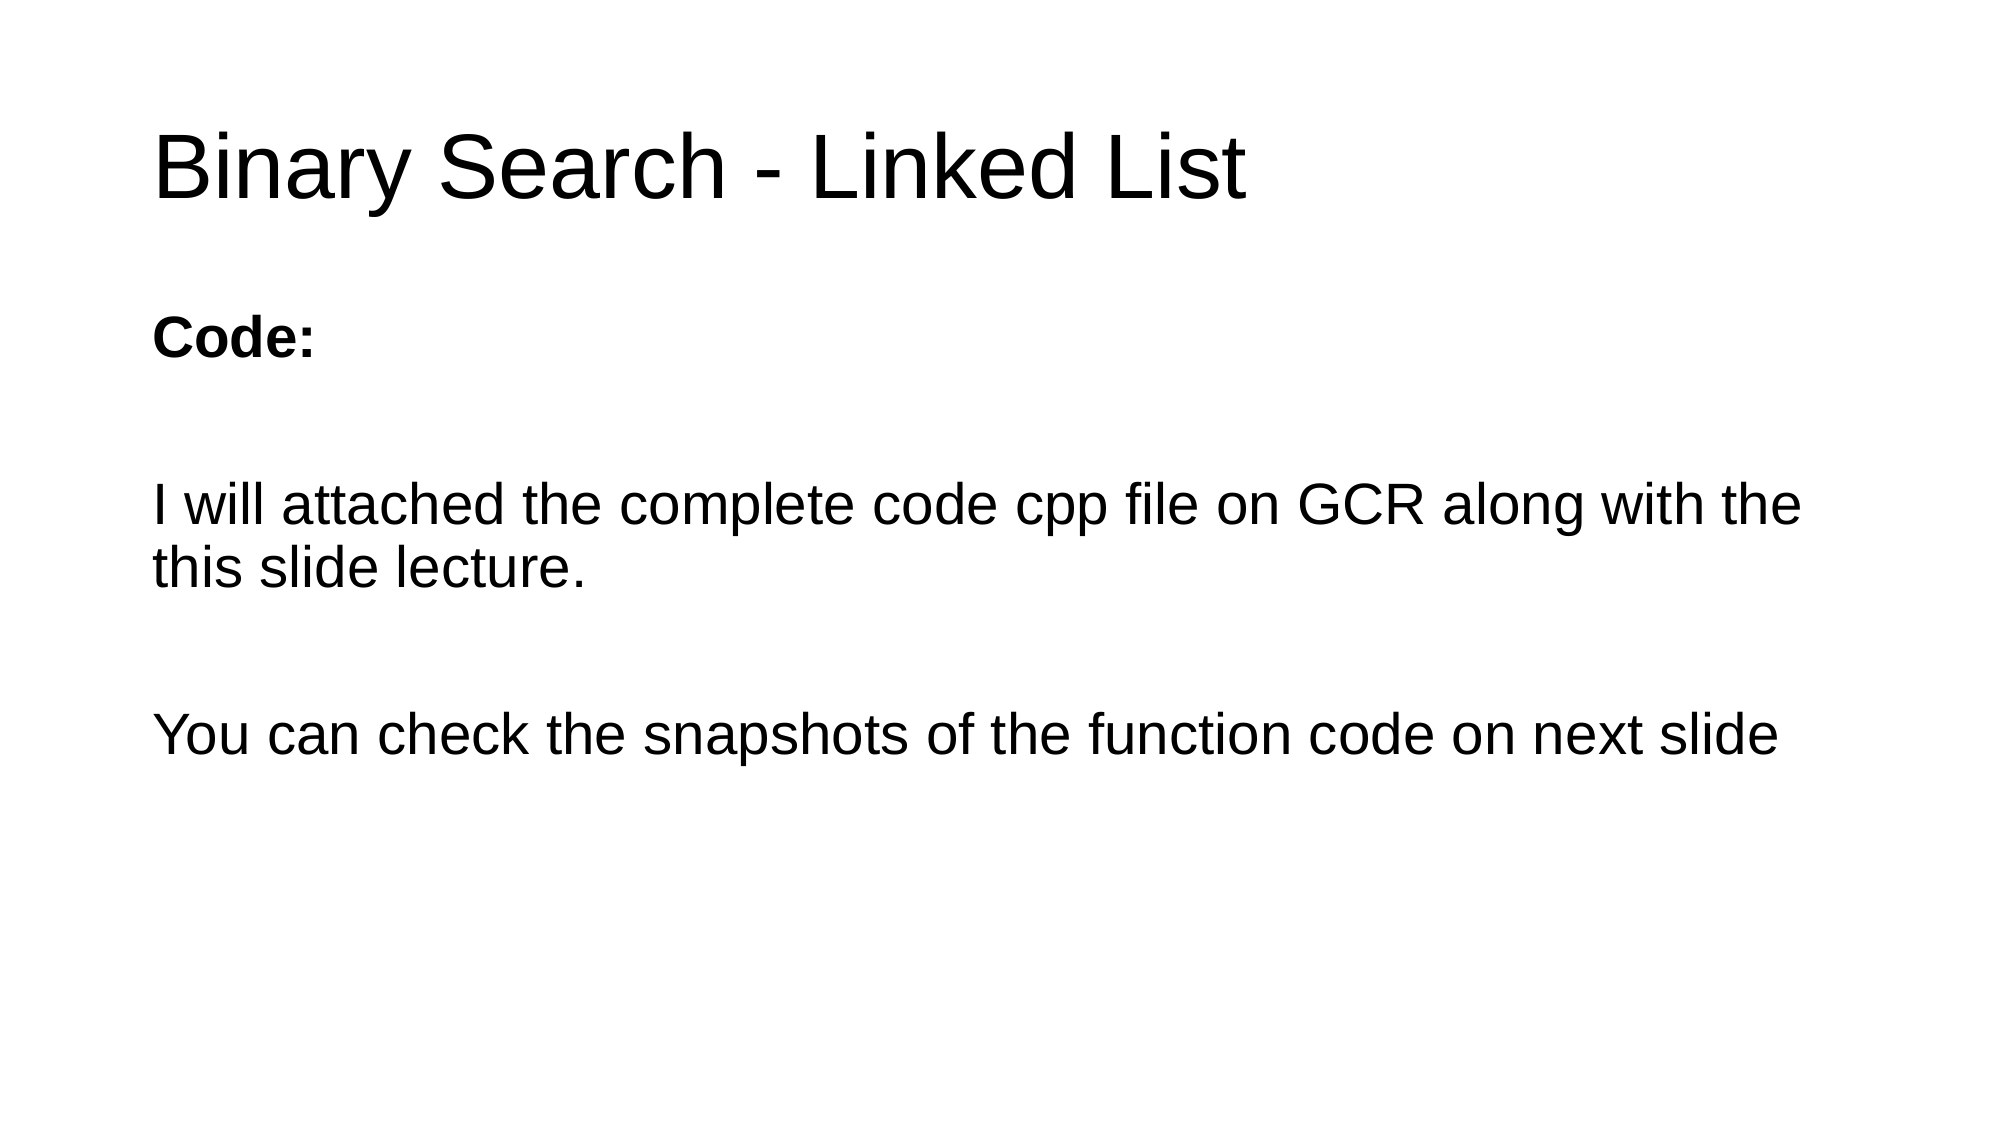

# Binary Search - Linked List
Code:

I will attached the complete code cpp file on GCR along with the this slide lecture.

You can check the snapshots of the function code on next slide